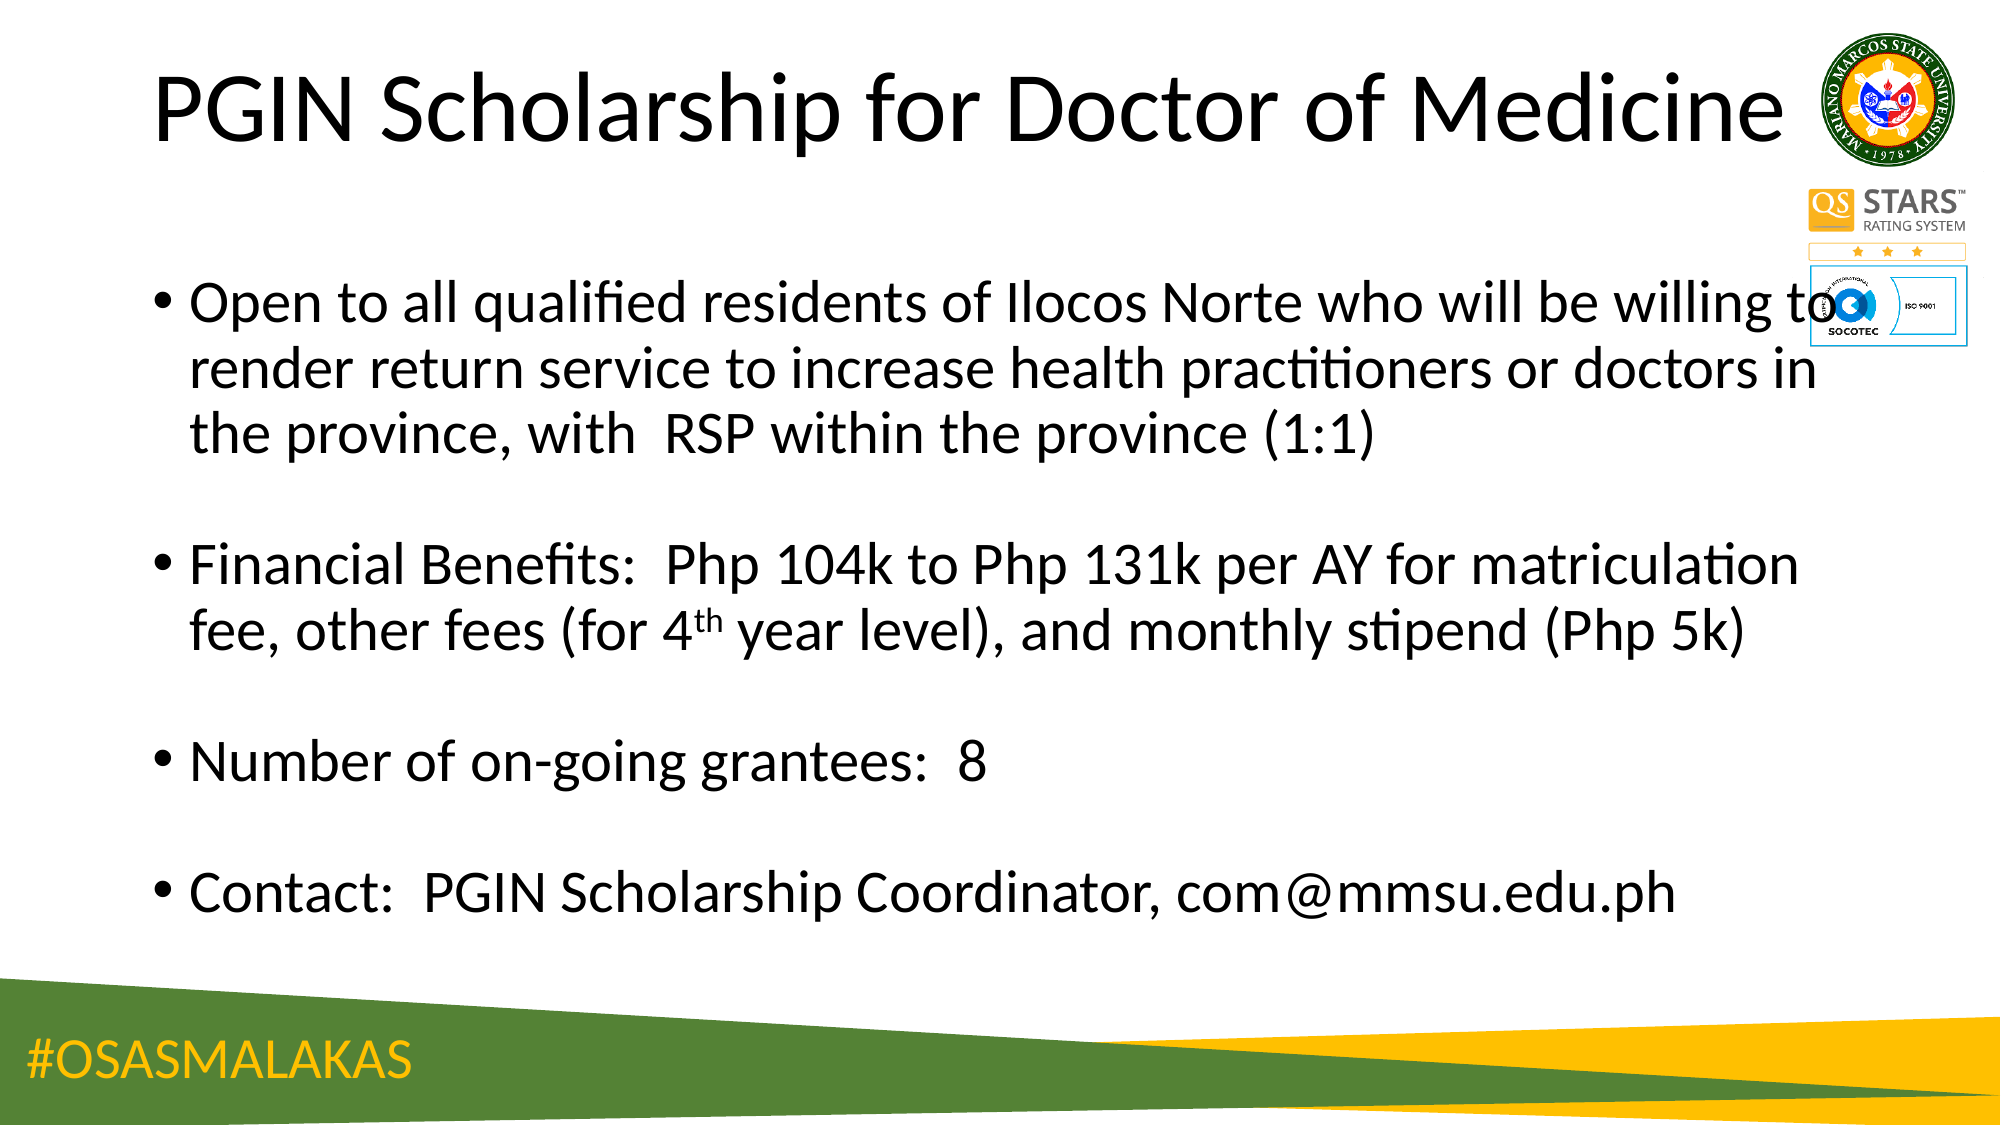

# PGIN Scholarship for Doctor of Medicine
Open to all qualified residents of Ilocos Norte who will be willing to render return service to increase health practitioners or doctors in the province, with  RSP within the province (1:1)

Financial Benefits:  Php 104k to Php 131k per AY for matriculation fee, other fees (for 4th year level), and monthly stipend (Php 5k)

Number of on-going grantees:  8

Contact:  PGIN Scholarship Coordinator, com@mmsu.edu.ph